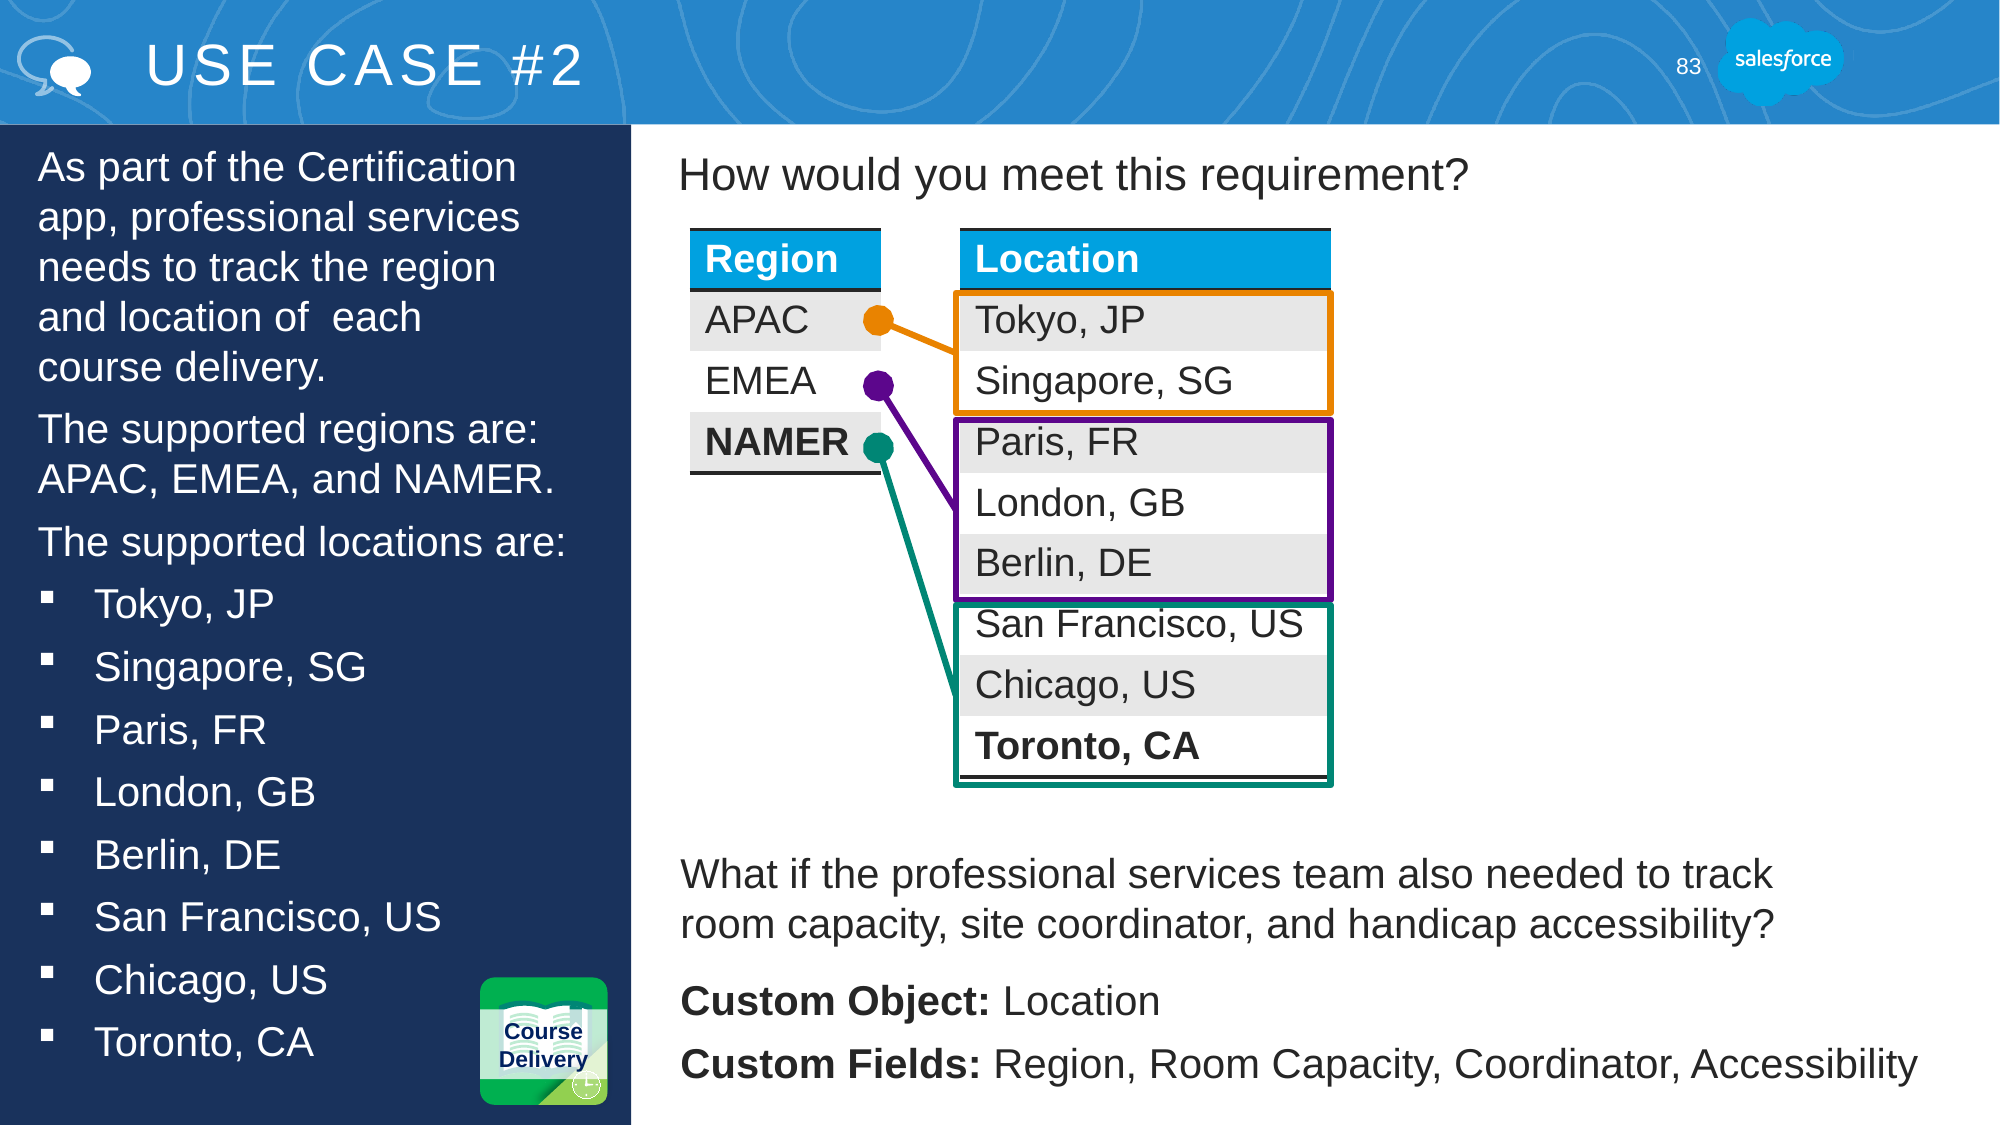

# Use Case #2
83
As part of the Certification app, professional services needs to track the region
and location of  each
course delivery.
The supported regions are: APAC, EMEA, and NAMER.
The supported locations are:
Tokyo, JP
Singapore, SG
Paris, FR
London, GB
Berlin, DE
San Francisco, US
Chicago, US
Toronto, CA
How would you meet this requirement?
| Region |
| --- |
| APAC |
| EMEA |
| NAMER |
| Location |
| --- |
| Tokyo, JP |
| Singapore, SG |
| Paris, FR |
| London, GB |
| Berlin, DE |
| San Francisco, US |
| Chicago, US |
| Toronto, CA |

What if the professional services team also needed to track room capacity, site coordinator, and handicap accessibility?
Custom Object: Location
Custom Fields: Region, Room Capacity, Coordinator, Accessibility

Course Delivery